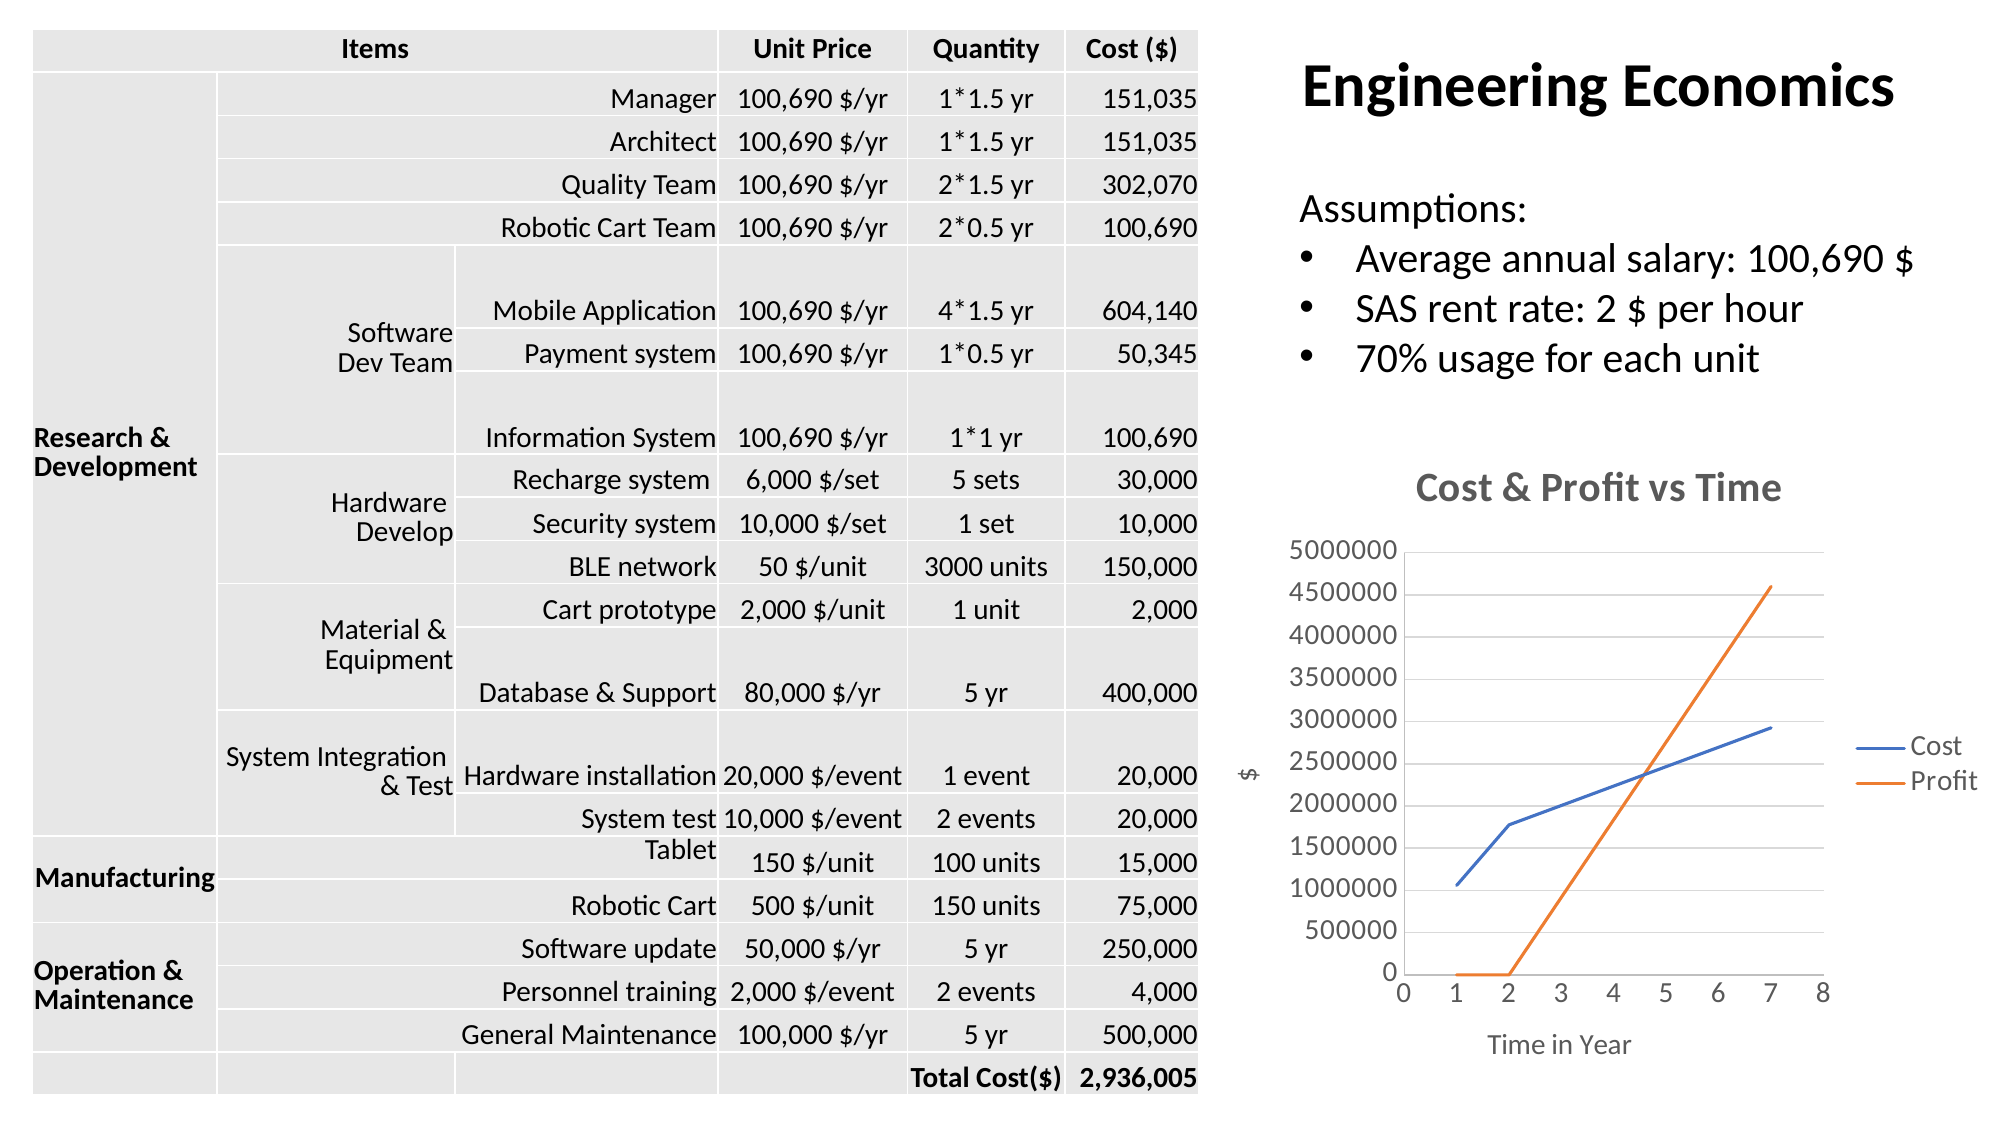

| Items |  |  | Unit Price | Quantity | Cost ($) |
| --- | --- | --- | --- | --- | --- |
| Research & Development | Manager |  | 100,690 $/yr | 1\*1.5 yr | 151,035 |
|  | Architect |  | 100,690 $/yr | 1\*1.5 yr | 151,035 |
|  | Quality Team |  | 100,690 $/yr | 2\*1.5 yr | 302,070 |
|  | Robotic Cart Team |  | 100,690 $/yr | 2\*0.5 yr | 100,690 |
|  | Software Dev Team | Mobile Application | 100,690 $/yr | 4\*1.5 yr | 604,140 |
|  |  | Payment system | 100,690 $/yr | 1\*0.5 yr | 50,345 |
|  |  | Information System | 100,690 $/yr | 1\*1 yr | 100,690 |
|  | Hardware Develop | Recharge system | 6,000 $/set | 5 sets | 30,000 |
|  |  | Security system | 10,000 $/set | 1 set | 10,000 |
|  |  | BLE network | 50 $/unit | 3000 units | 150,000 |
|  | Material & Equipment | Cart prototype | 2,000 $/unit | 1 unit | 2,000 |
|  |  | Database & Support | 80,000 $/yr | 5 yr | 400,000 |
|  | System Integration & Test | Hardware installation | 20,000 $/event | 1 event | 20,000 |
|  |  | System test | 10,000 $/event | 2 events | 20,000 |
| Manufacturing | Tablet |  | 150 $/unit | 100 units | 15,000 |
|  | Robotic Cart |  | 500 $/unit | 150 units | 75,000 |
| Operation & Maintenance | Software update |  | 50,000 $/yr | 5 yr | 250,000 |
|  | Personnel training |  | 2,000 $/event | 2 events | 4,000 |
|  | General Maintenance |  | 100,000 $/yr | 5 yr | 500,000 |
|  |  |  |  | Total Cost($) | 2,936,005 |
Engineering Economics
Assumptions:
Average annual salary: 100,690 $
SAS rent rate: 2 $ per hour
70% usage for each unit

### Chart: Cost & Profit vs Time

| Category |  |  |
|---|---|---|